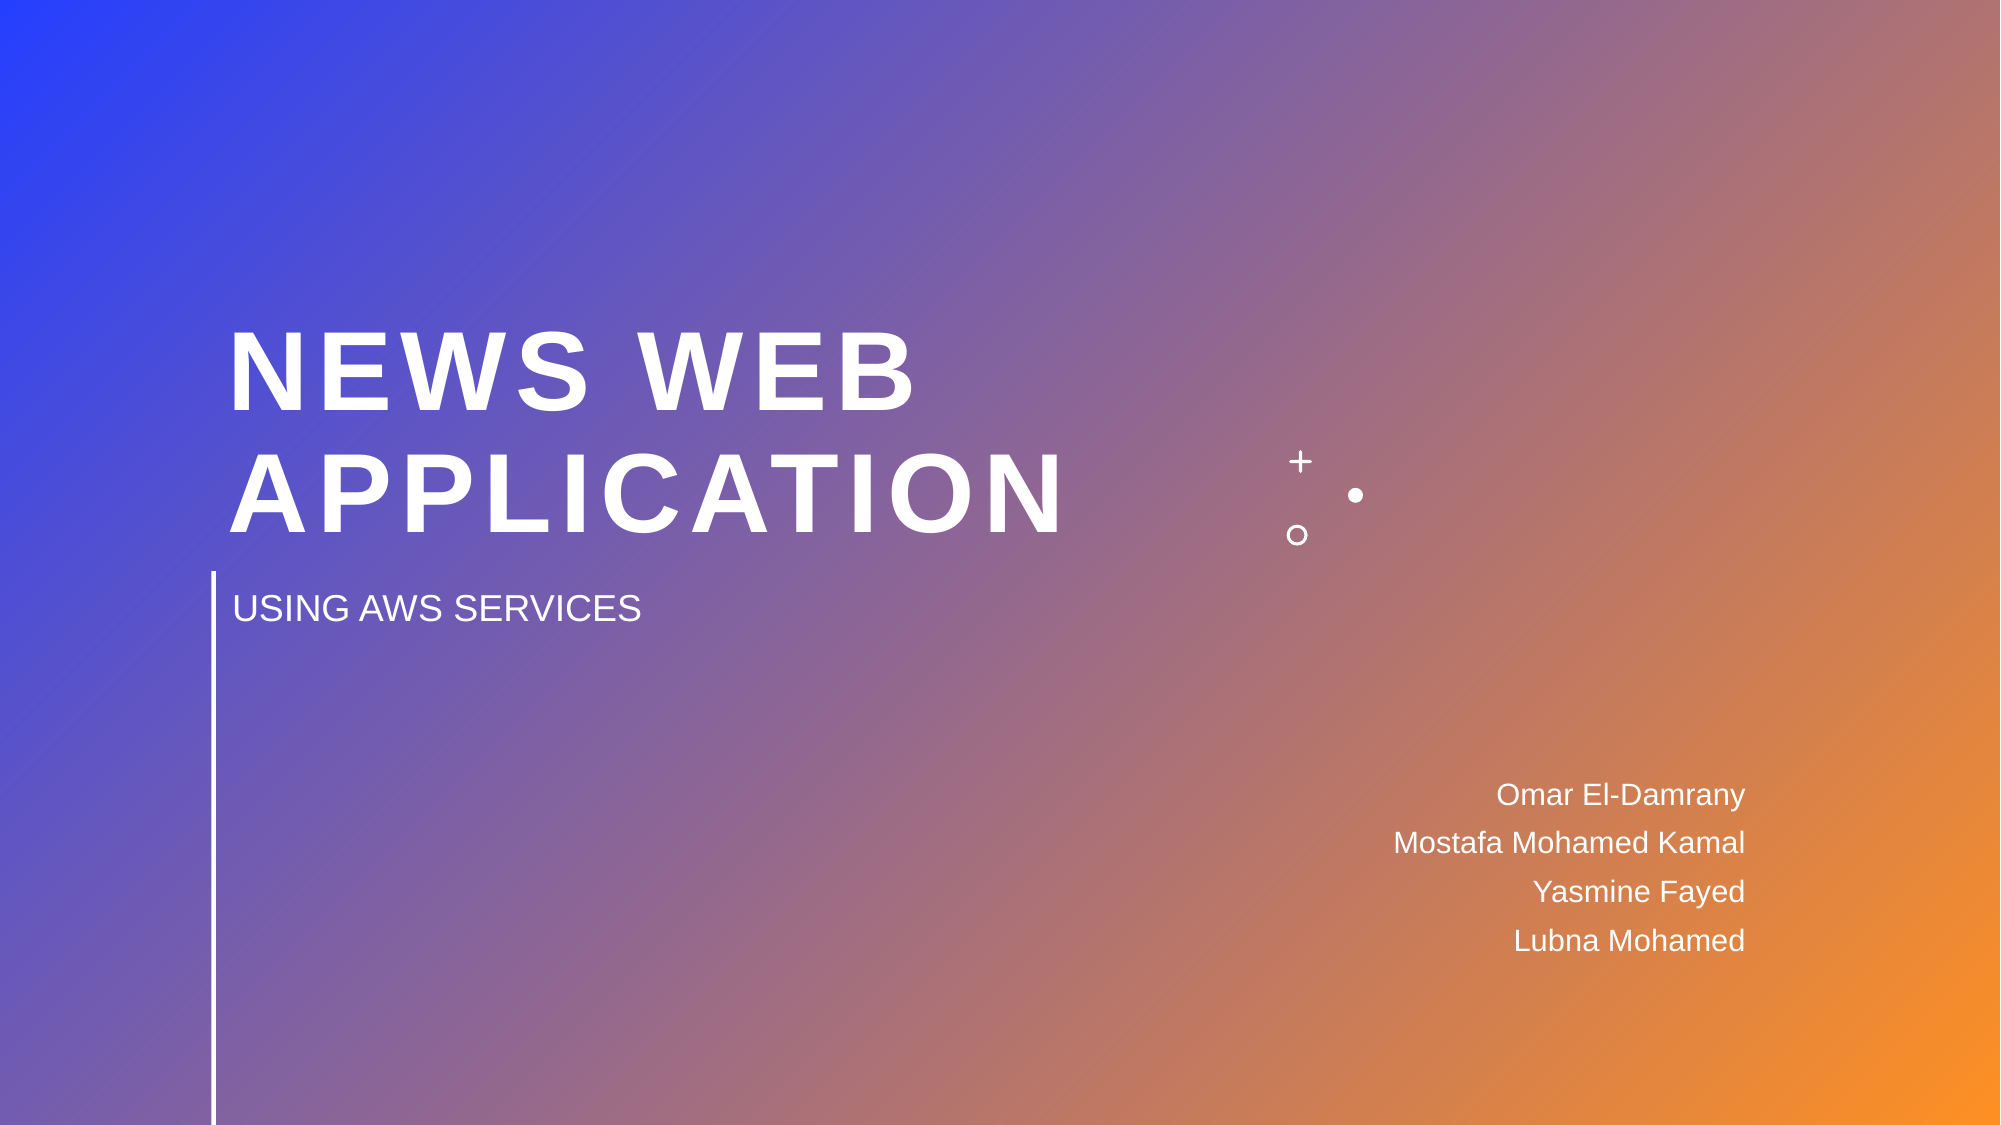

# News Web application
USING AWS SERVICES
Omar El-Damrany
Mostafa Mohamed Kamal
Yasmine Fayed
Lubna Mohamed